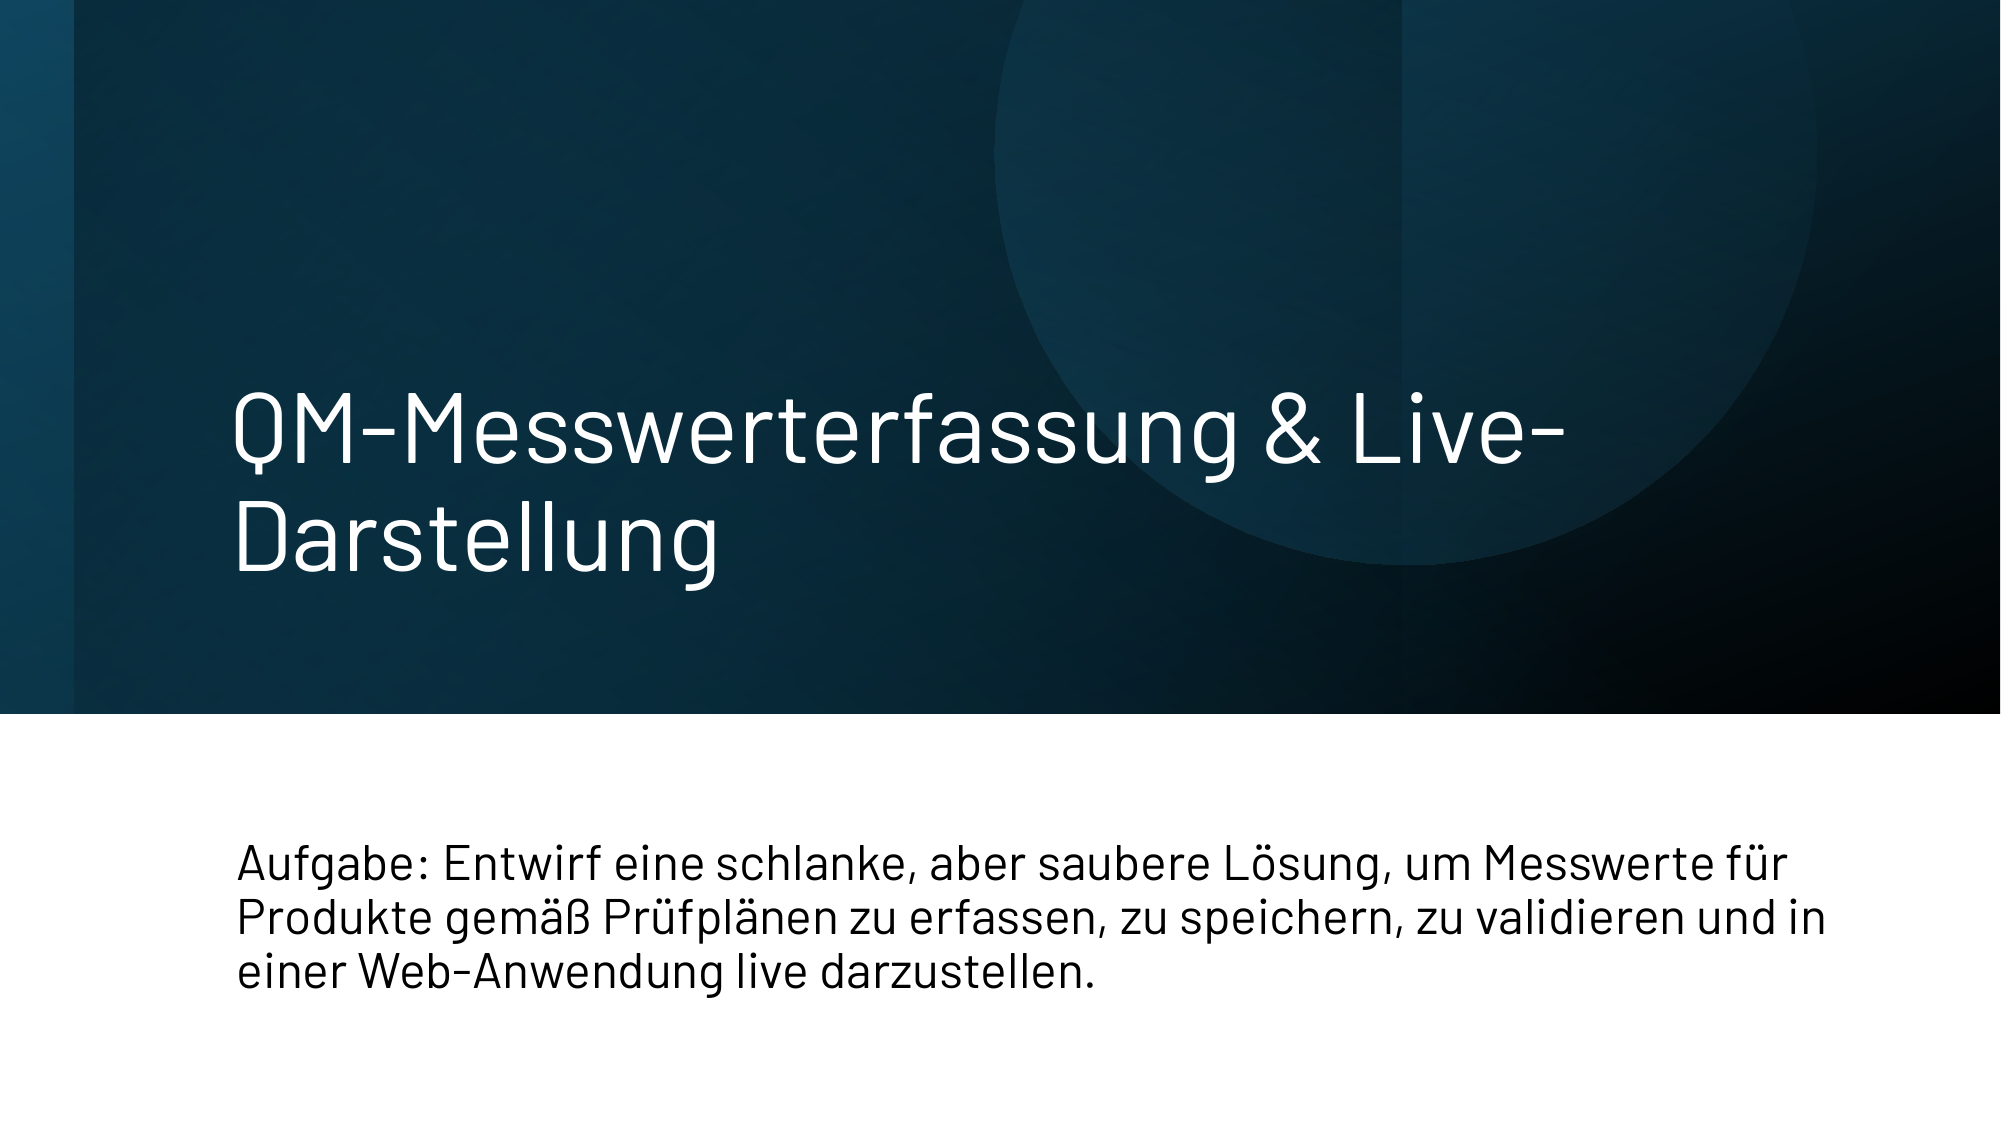

# QM-Messwerterfassung & Live-Darstellung
Aufgabe: Entwirf eine schlanke, aber saubere Lösung, um Messwerte für Produkte gemäß Prüfplänen zu erfassen, zu speichern, zu validieren und in einer Web-Anwendung live darzustellen.